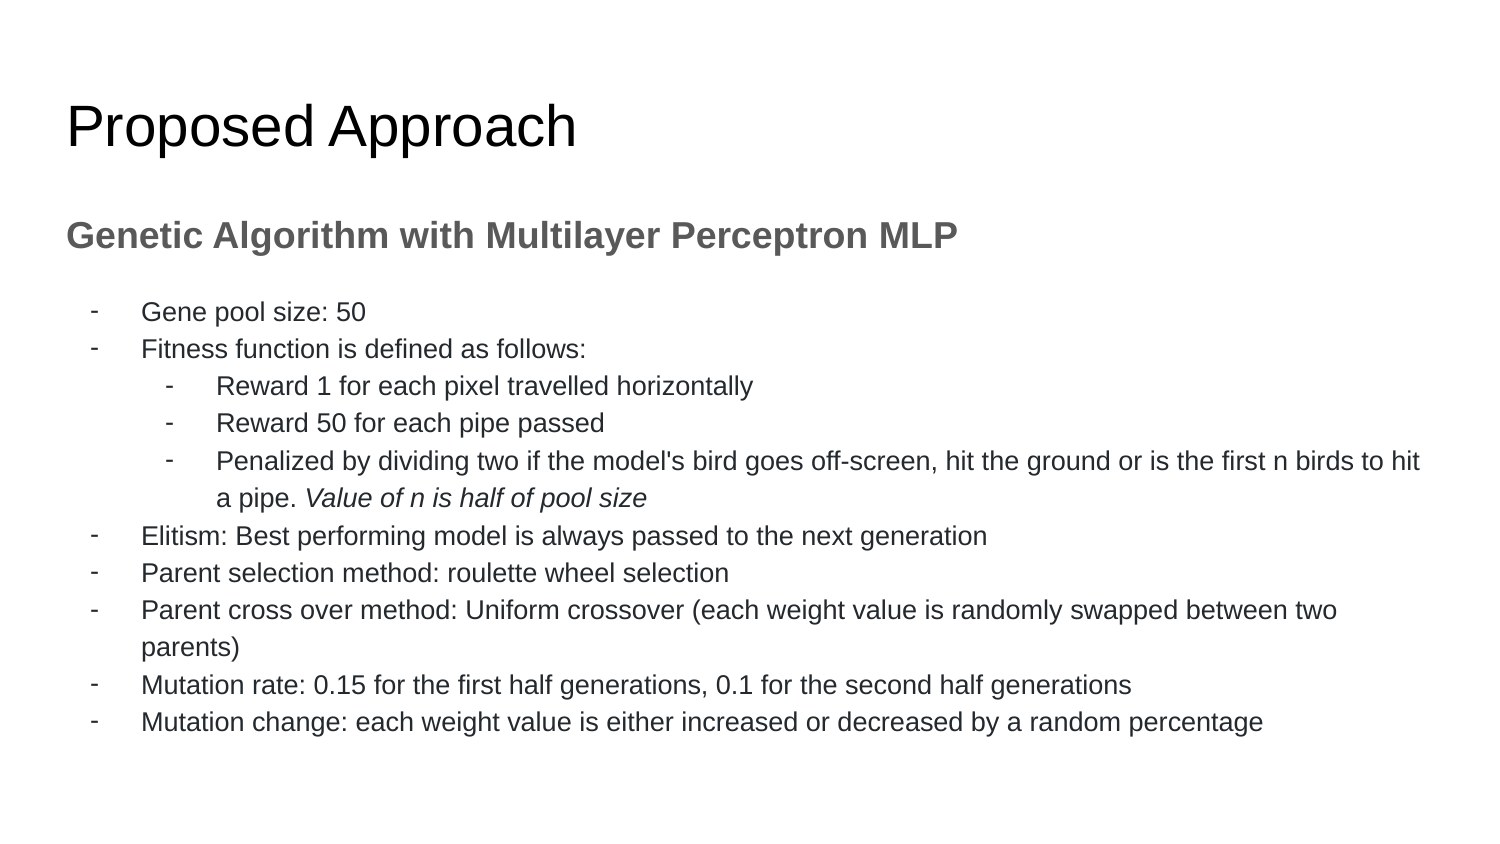

# Proposed Approach
Genetic Algorithm with Multilayer Perceptron MLP
Gene pool size: 50
Fitness function is defined as follows:
Reward 1 for each pixel travelled horizontally
Reward 50 for each pipe passed
Penalized by dividing two if the model's bird goes off-screen, hit the ground or is the first n birds to hit a pipe. Value of n is half of pool size
Elitism: Best performing model is always passed to the next generation
Parent selection method: roulette wheel selection
Parent cross over method: Uniform crossover (each weight value is randomly swapped between two parents)
Mutation rate: 0.15 for the first half generations, 0.1 for the second half generations
Mutation change: each weight value is either increased or decreased by a random percentage